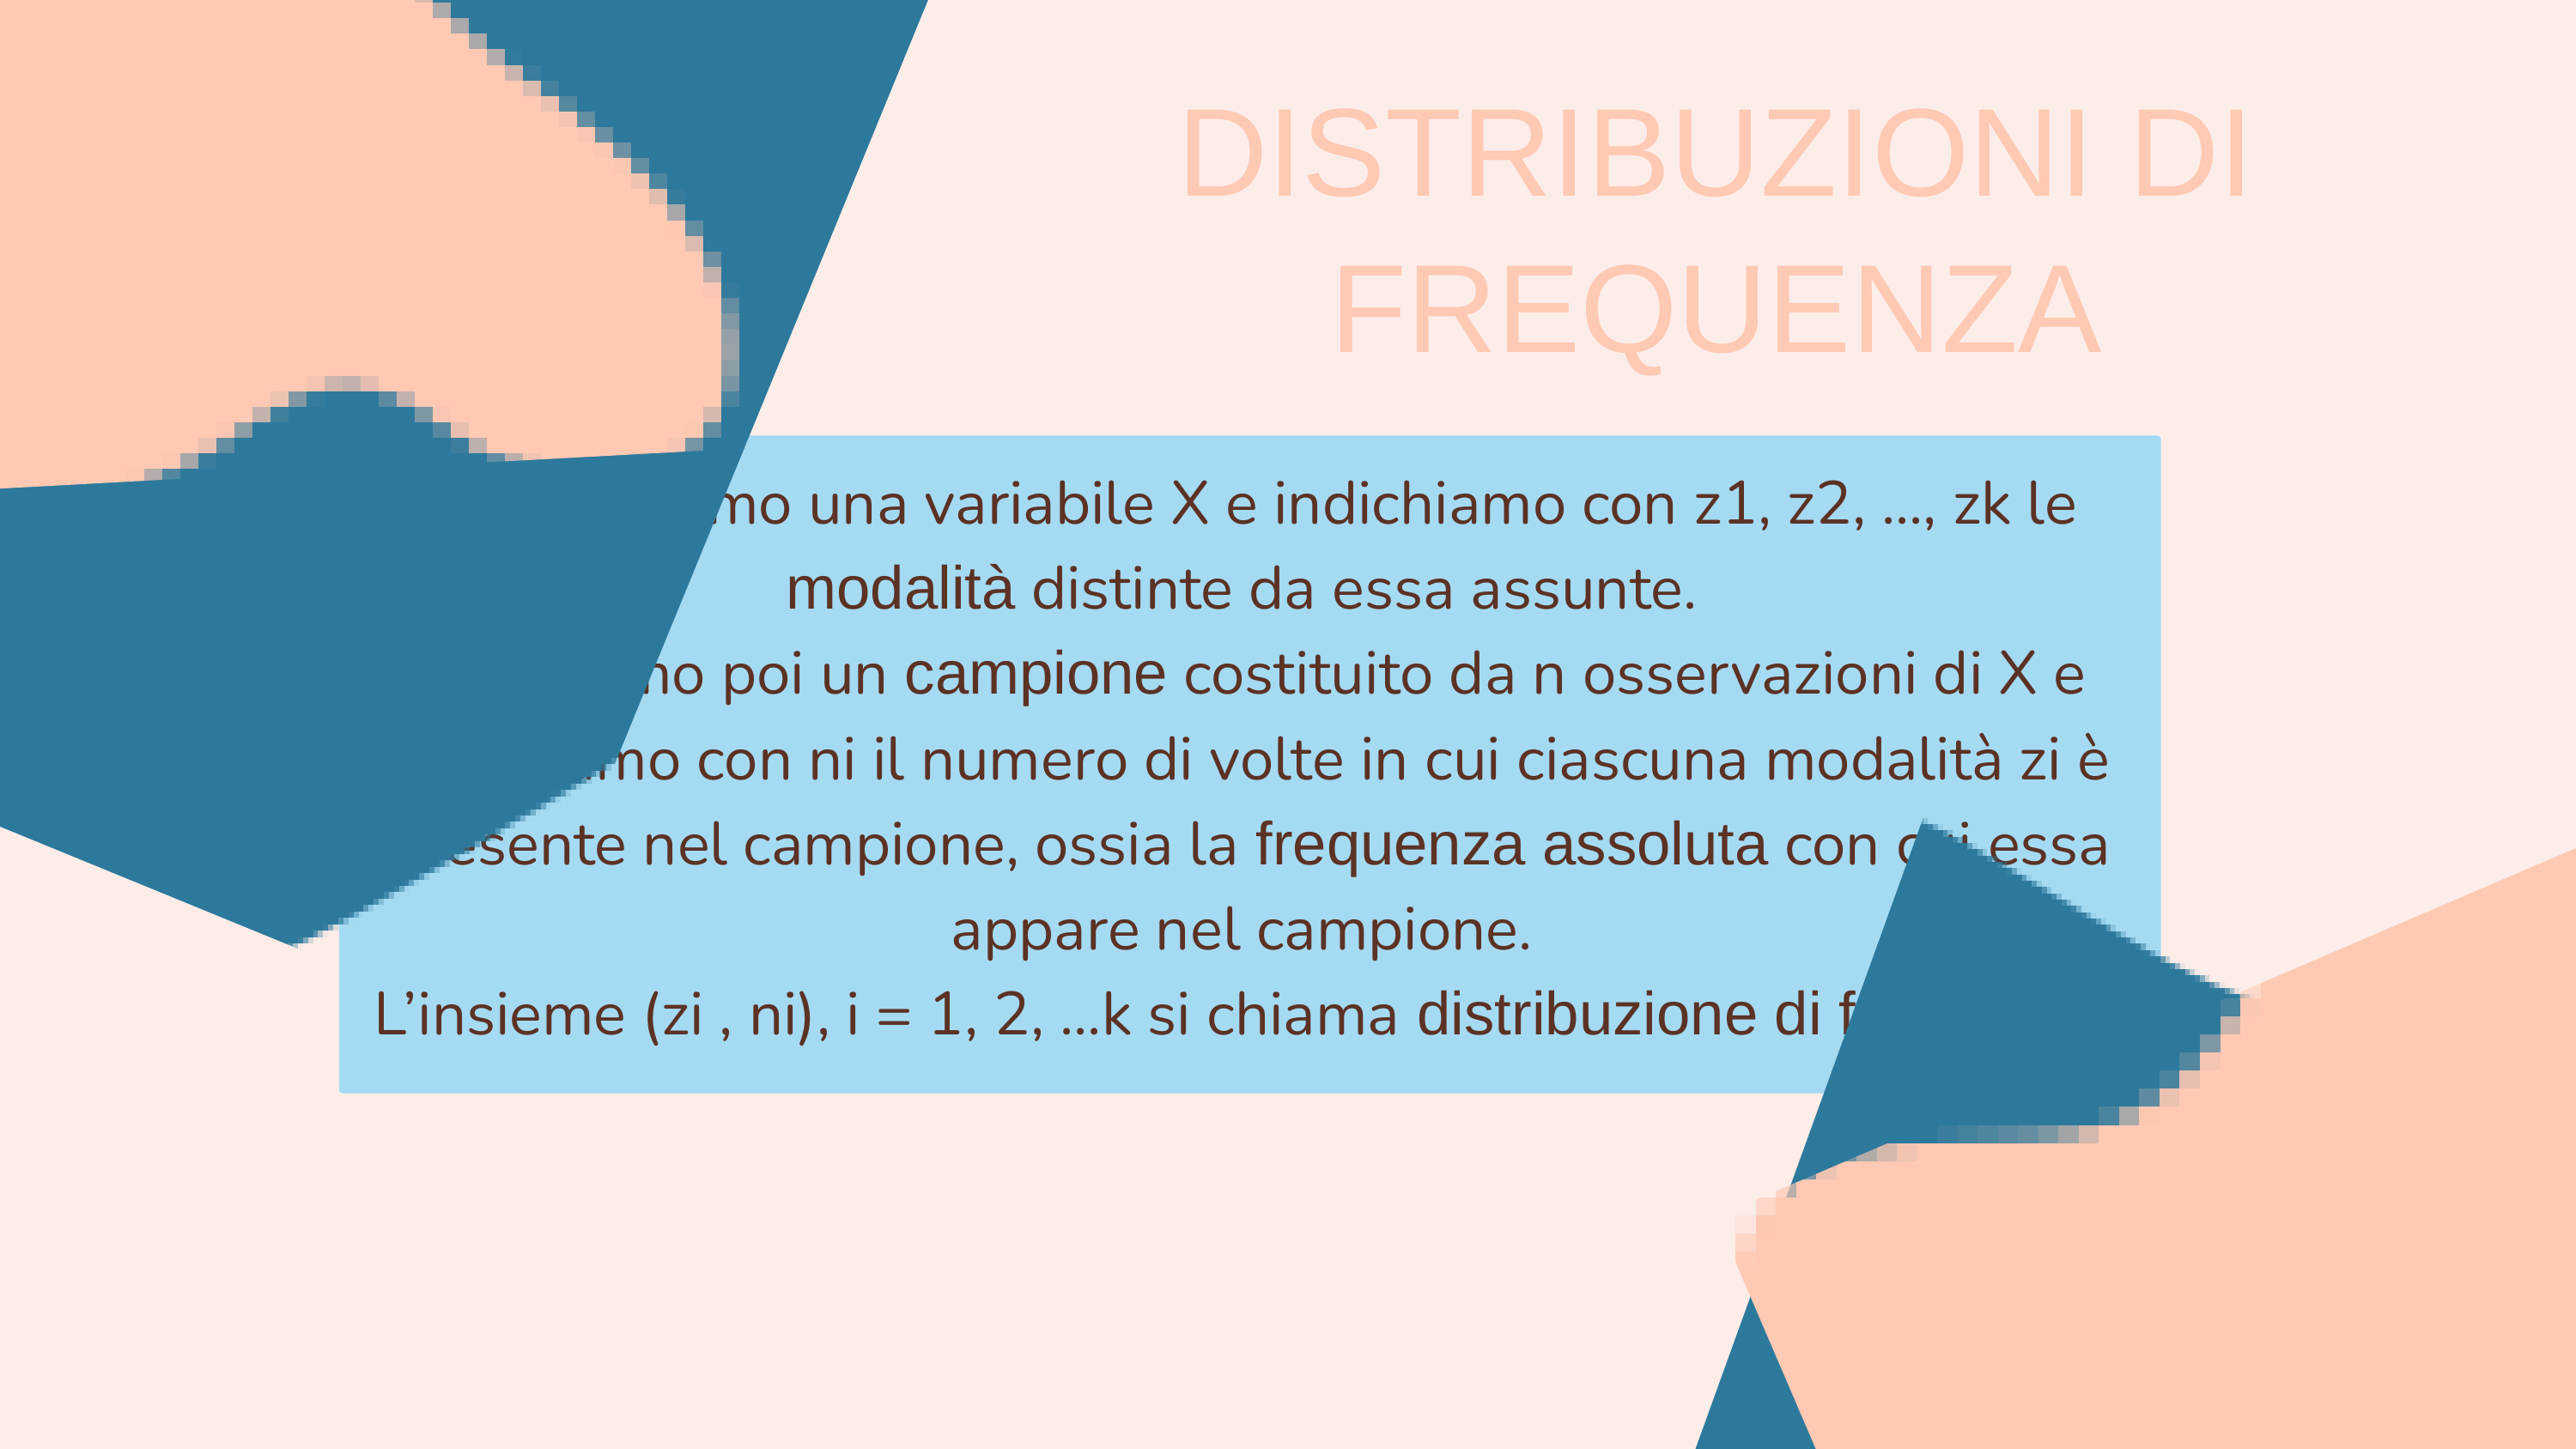

DISTRIBUZIONI DI FREQUENZA

Consideriamo una variabile X e indichiamo con z1, z2, ..., zk le modalità distinte da essa assunte.
Prendiamo poi un campione costituito da n osservazioni di X e indichiamo con ni il numero di volte in cui ciascuna modalità zi è presente nel campione, ossia la frequenza assoluta con cui essa appare nel campione.
L’insieme (zi , ni), i = 1, 2, ...k si chiama distribuzione di frequenza.